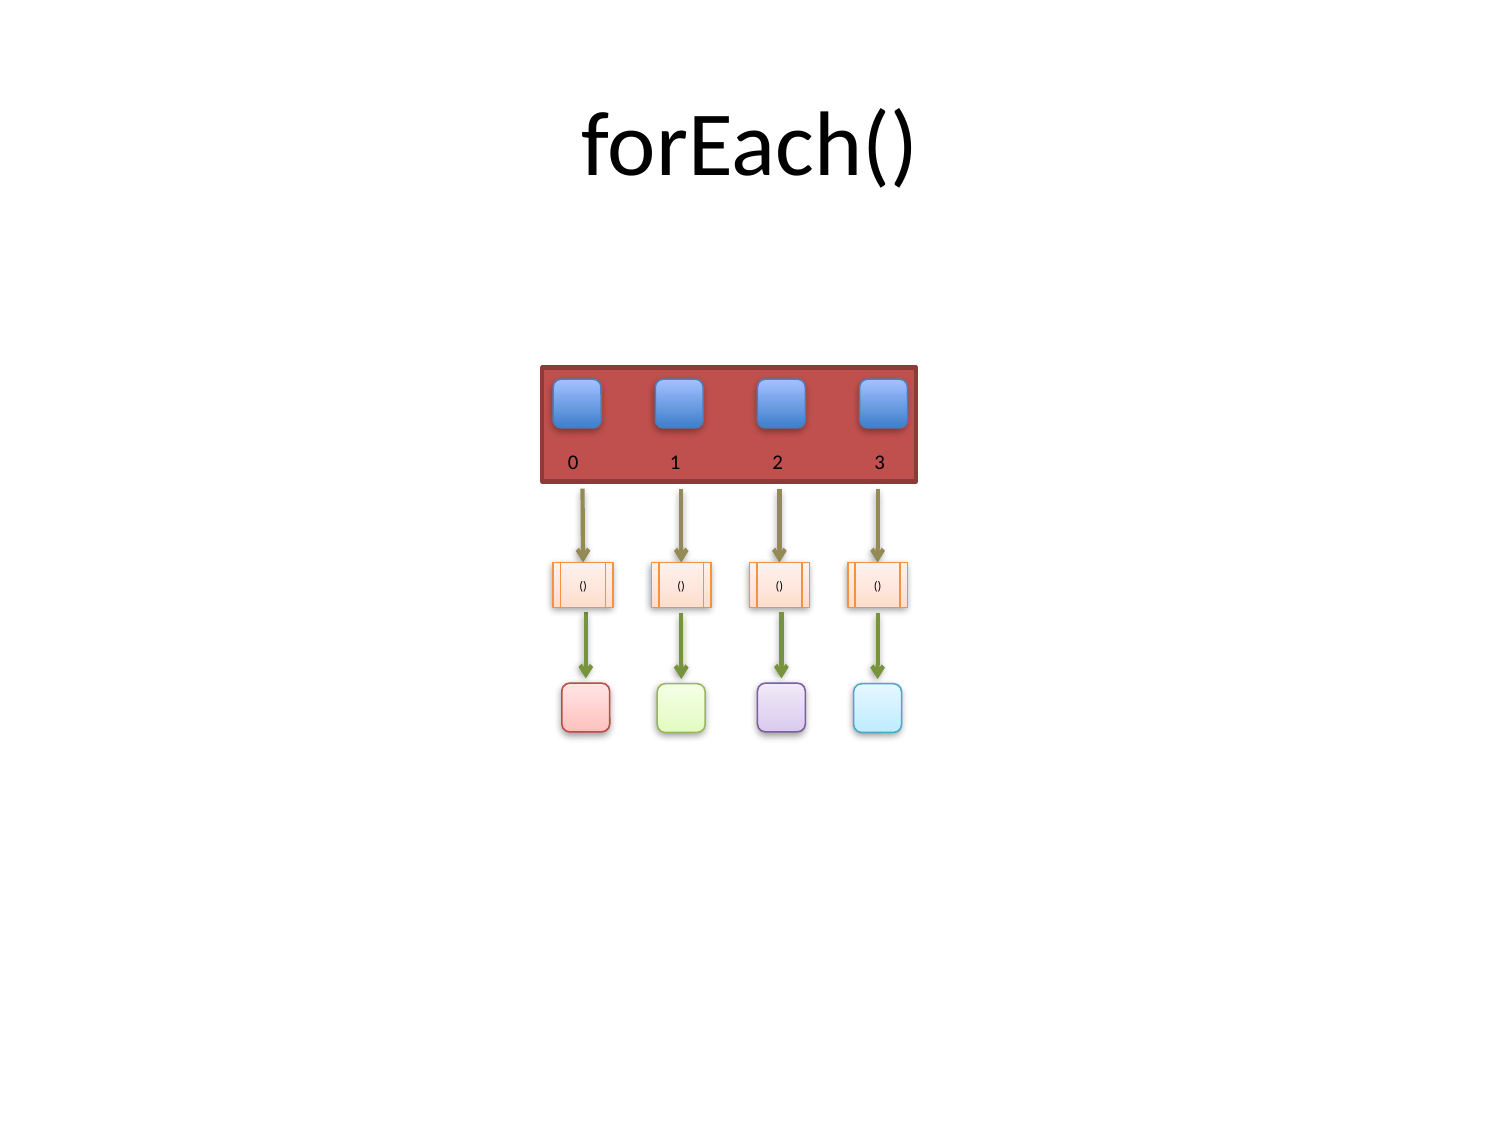

# forEach()

0
1
2
3
()
()
()
()